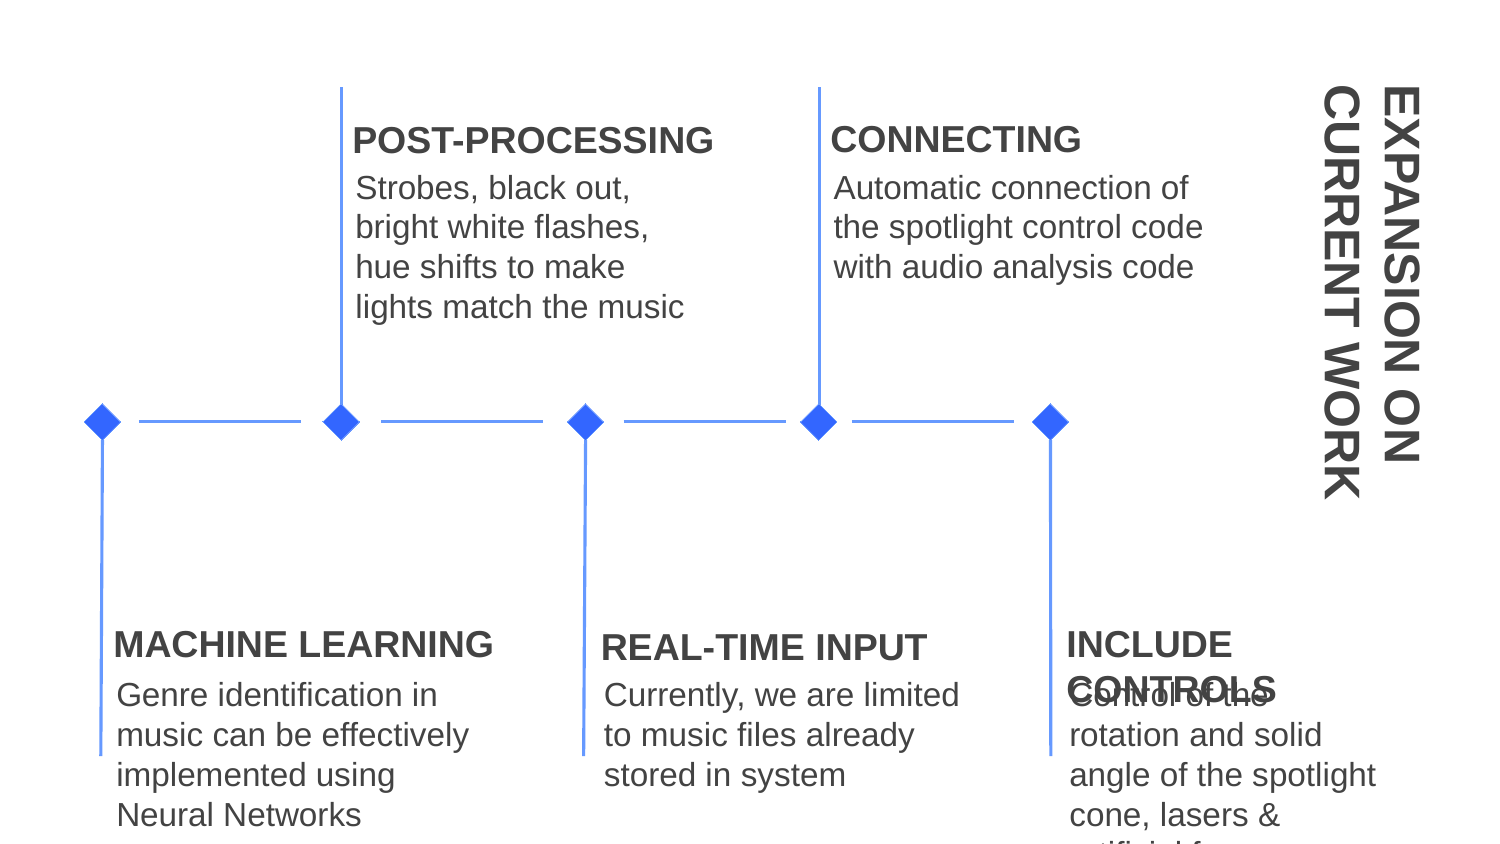

CONNECTING
POST-PROCESSING
Strobes, black out, bright white flashes, hue shifts to make lights match the music
Automatic connection of the spotlight control code with audio analysis code
# EXPANSION ON CURRENT WORK

MACHINE LEARNING
INCLUDE CONTROLS
REAL-TIME INPUT
Genre identification in music can be effectively implemented using Neural Networks
Currently, we are limited to music files already stored in system
Control of the rotation and solid angle of the spotlight cone, lasers & artificial fog